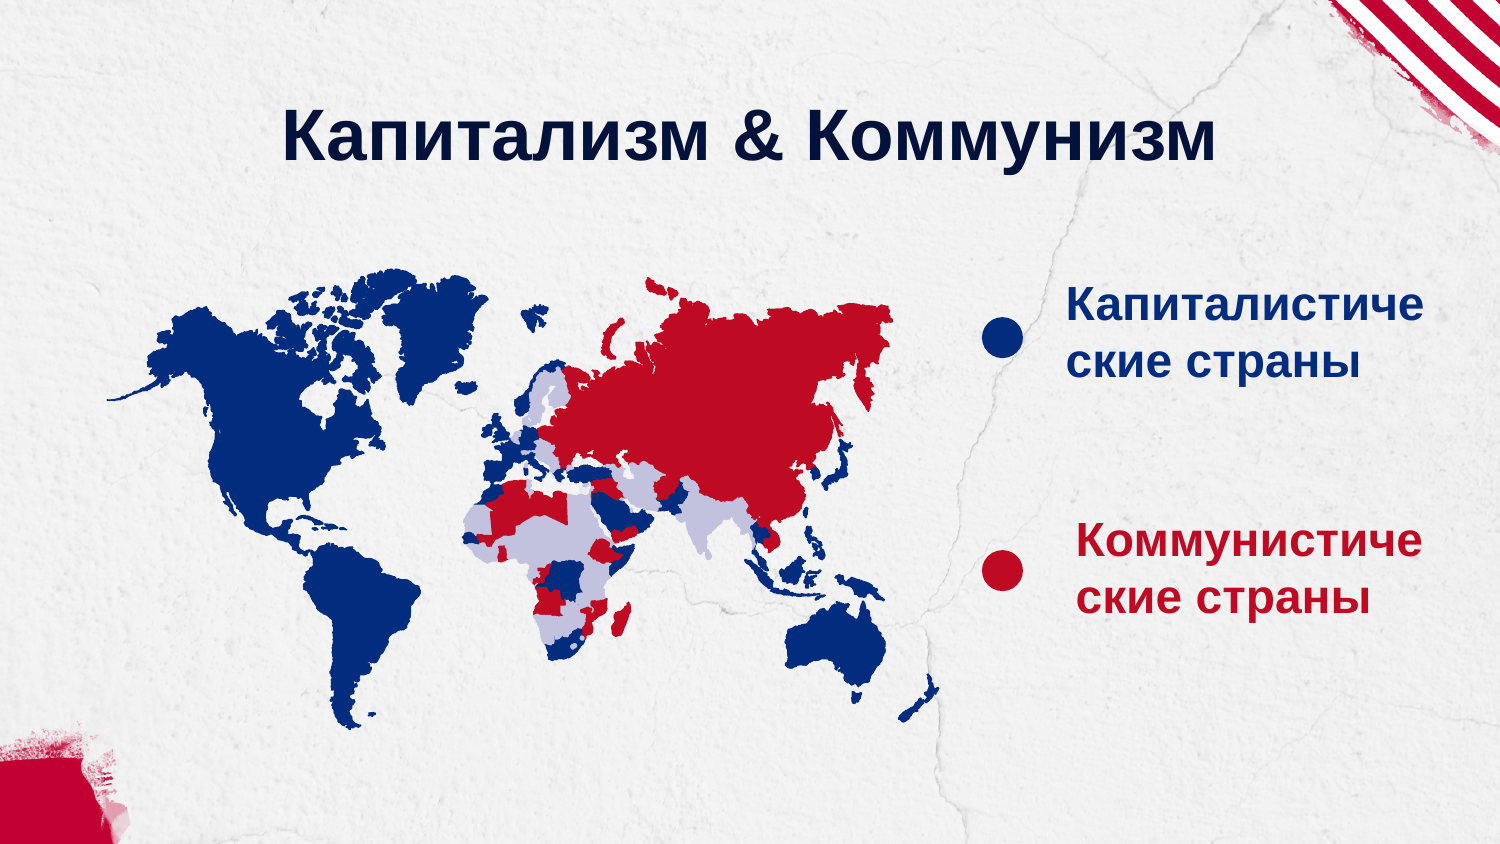

# Капитализм & Коммунизм
Капиталистические страны

Коммунистические страны